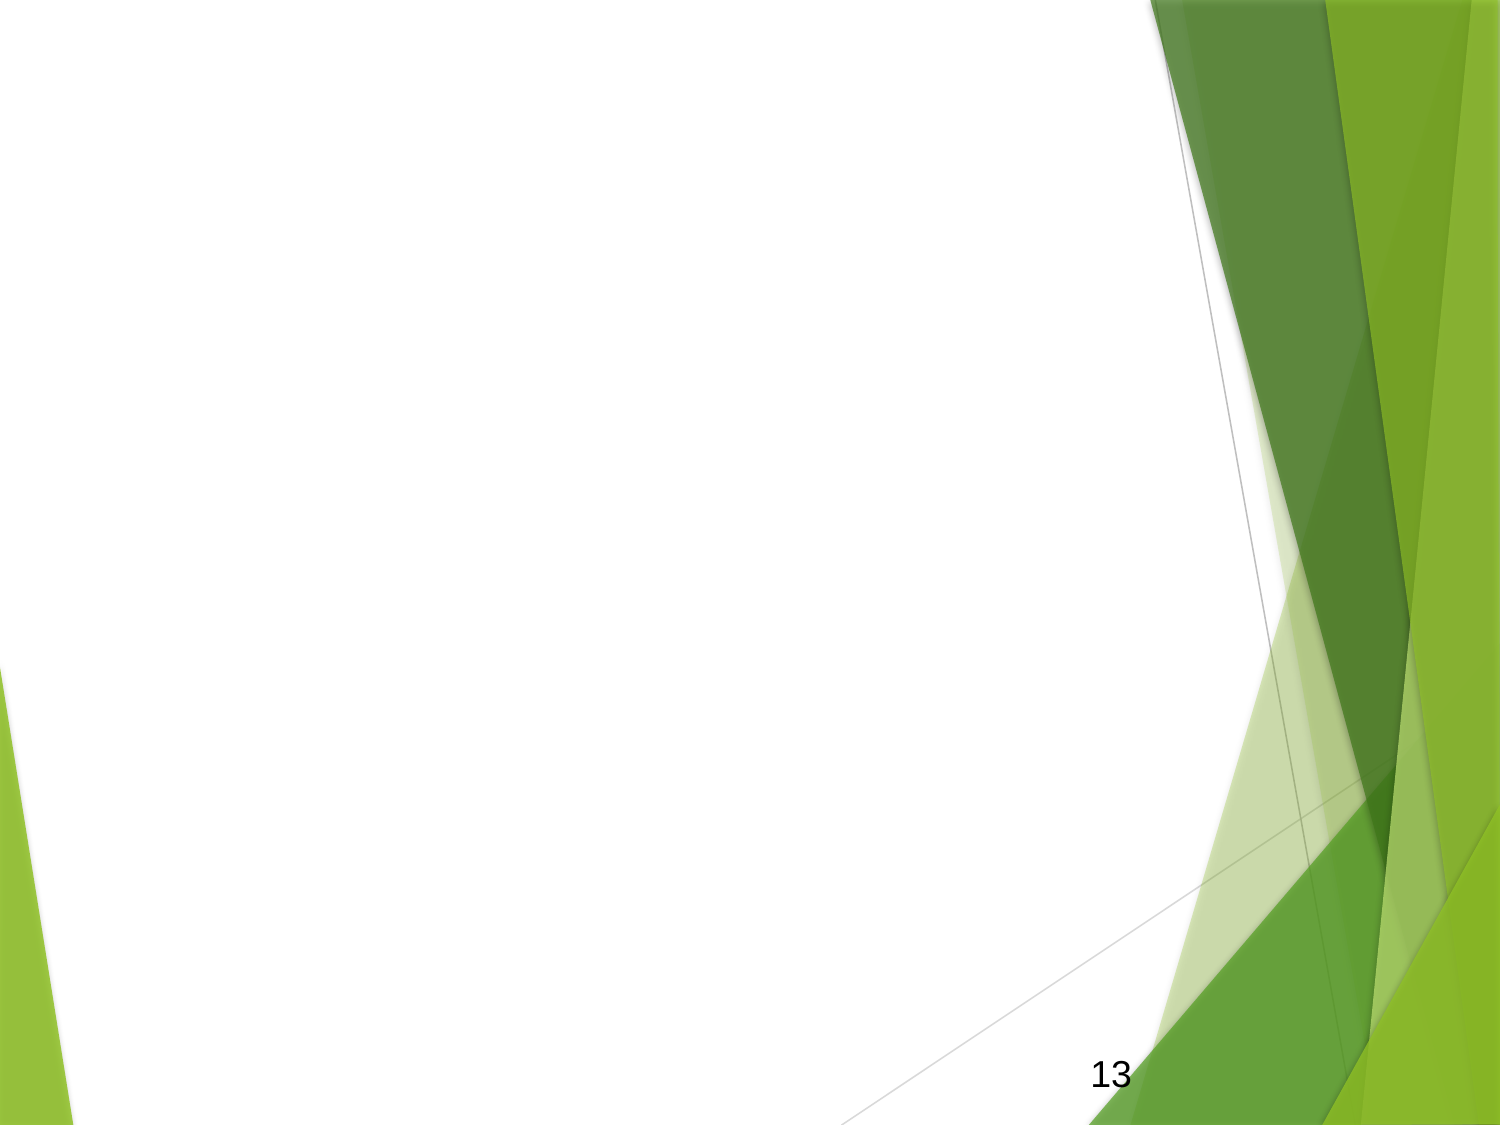

# The Reunification of Dev + Ops
13